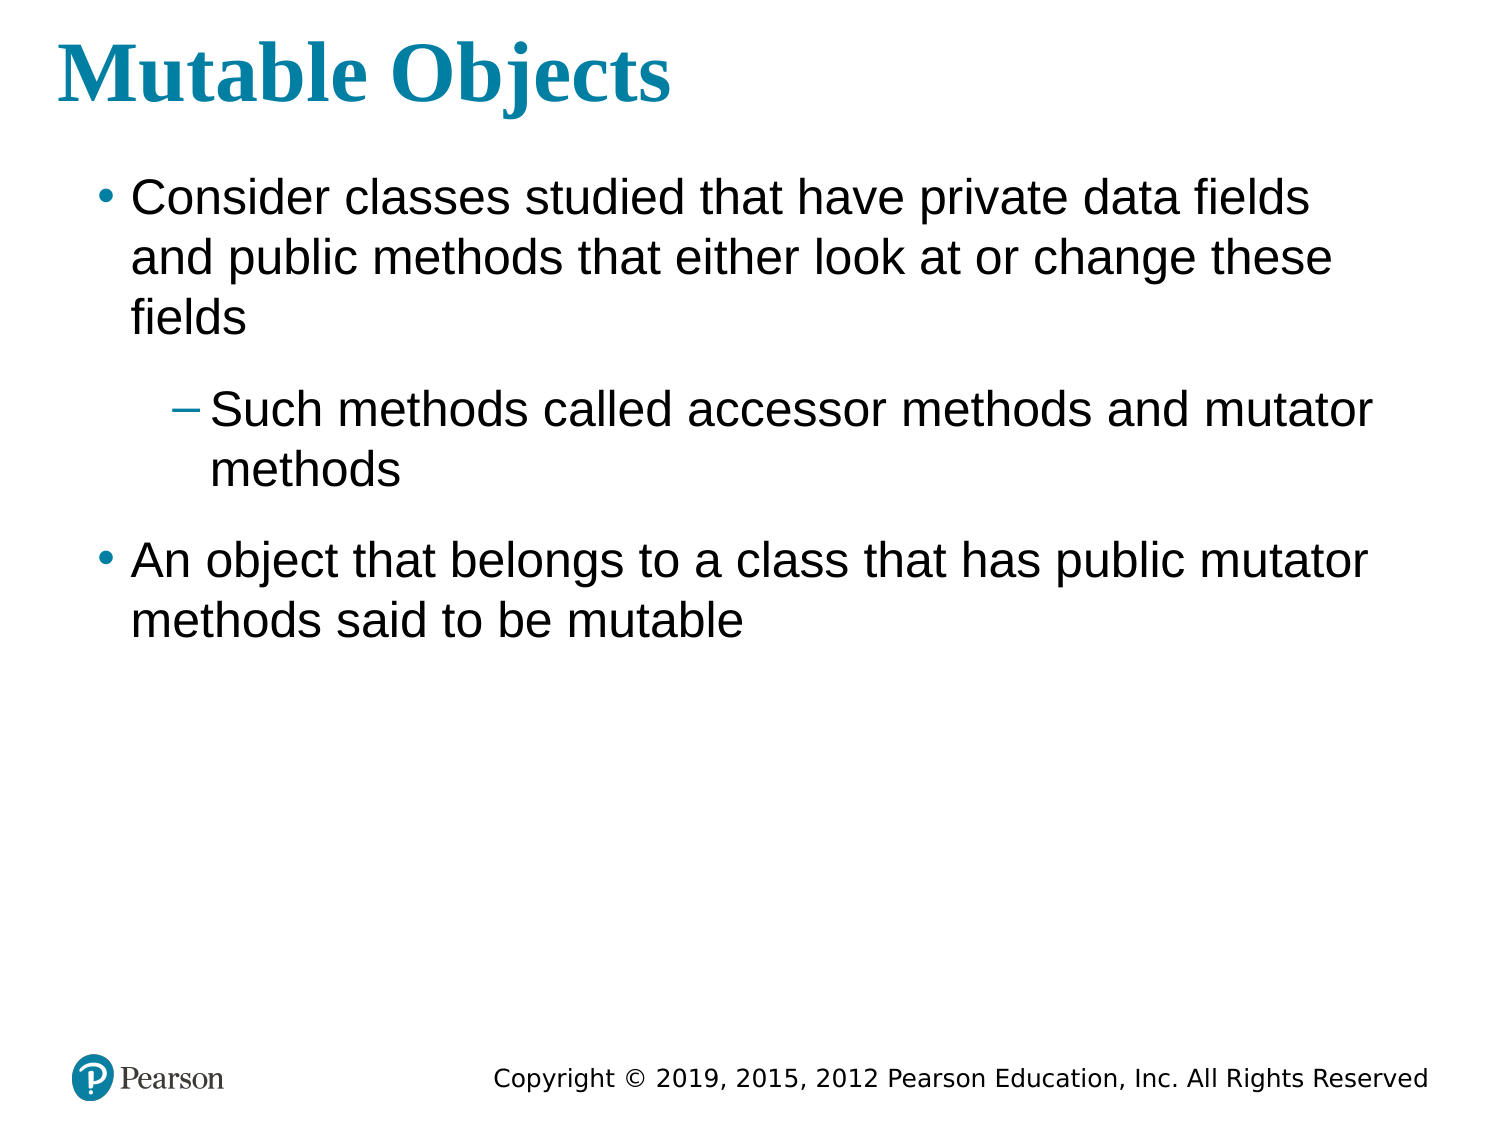

# Mutable Objects
Consider classes studied that have private data fields and public methods that either look at or change these fields
Such methods called accessor methods and mutator methods
An object that belongs to a class that has public mutator methods said to be mutable